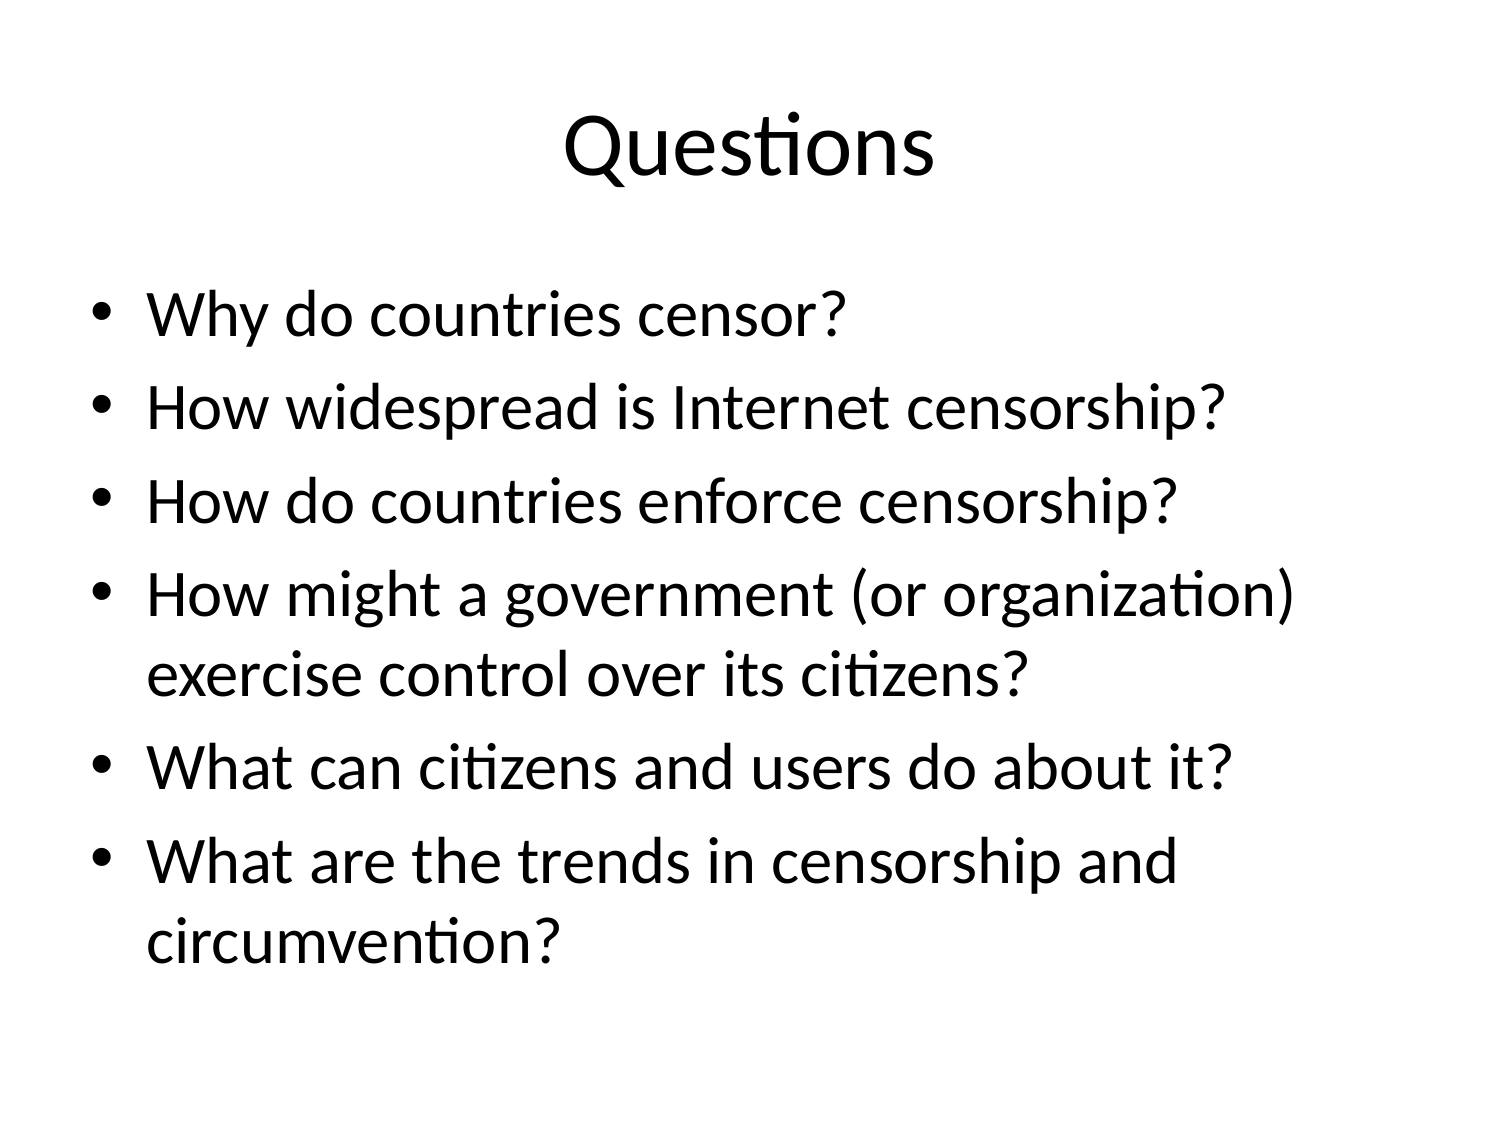

# Questions
Why do countries censor?
How widespread is Internet censorship?
How do countries enforce censorship?
How might a government (or organization) exercise control over its citizens?
What can citizens and users do about it?
What are the trends in censorship and circumvention?